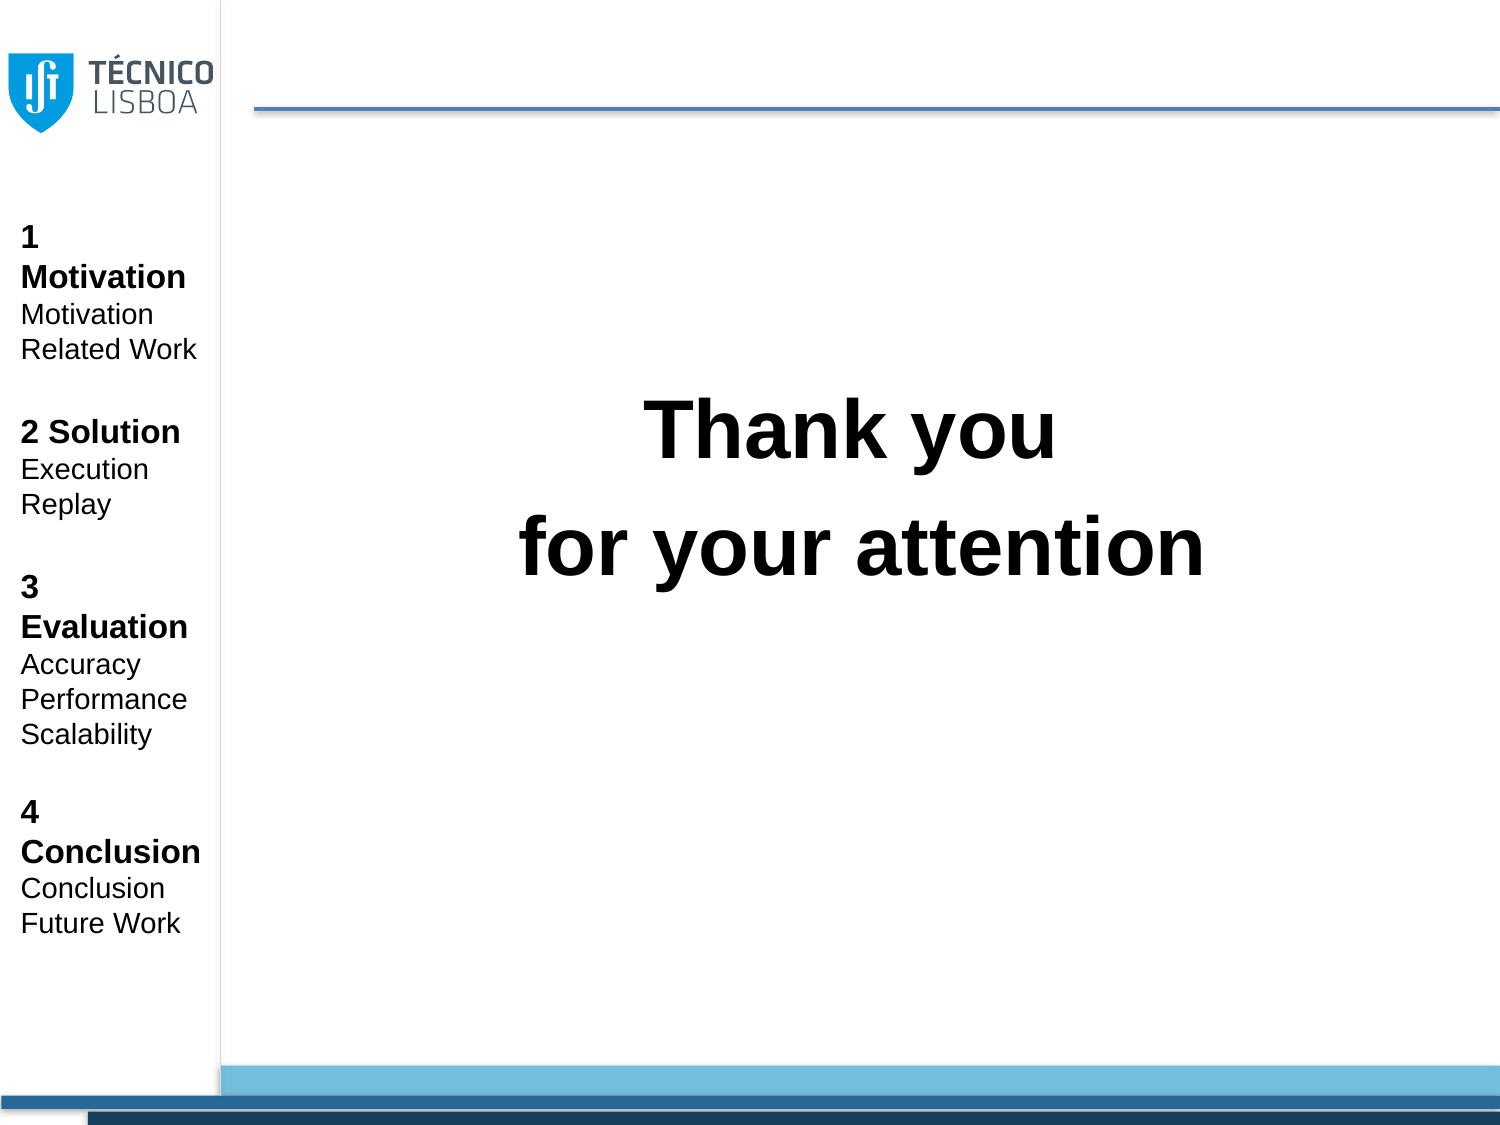

Thank you
for your attention

1 Motivation
Motivation
Related Work

2 Solution
Execution
Replay

3 Evaluation
Accuracy
Performance
Scalability

4 Conclusion
Conclusion
Future Work